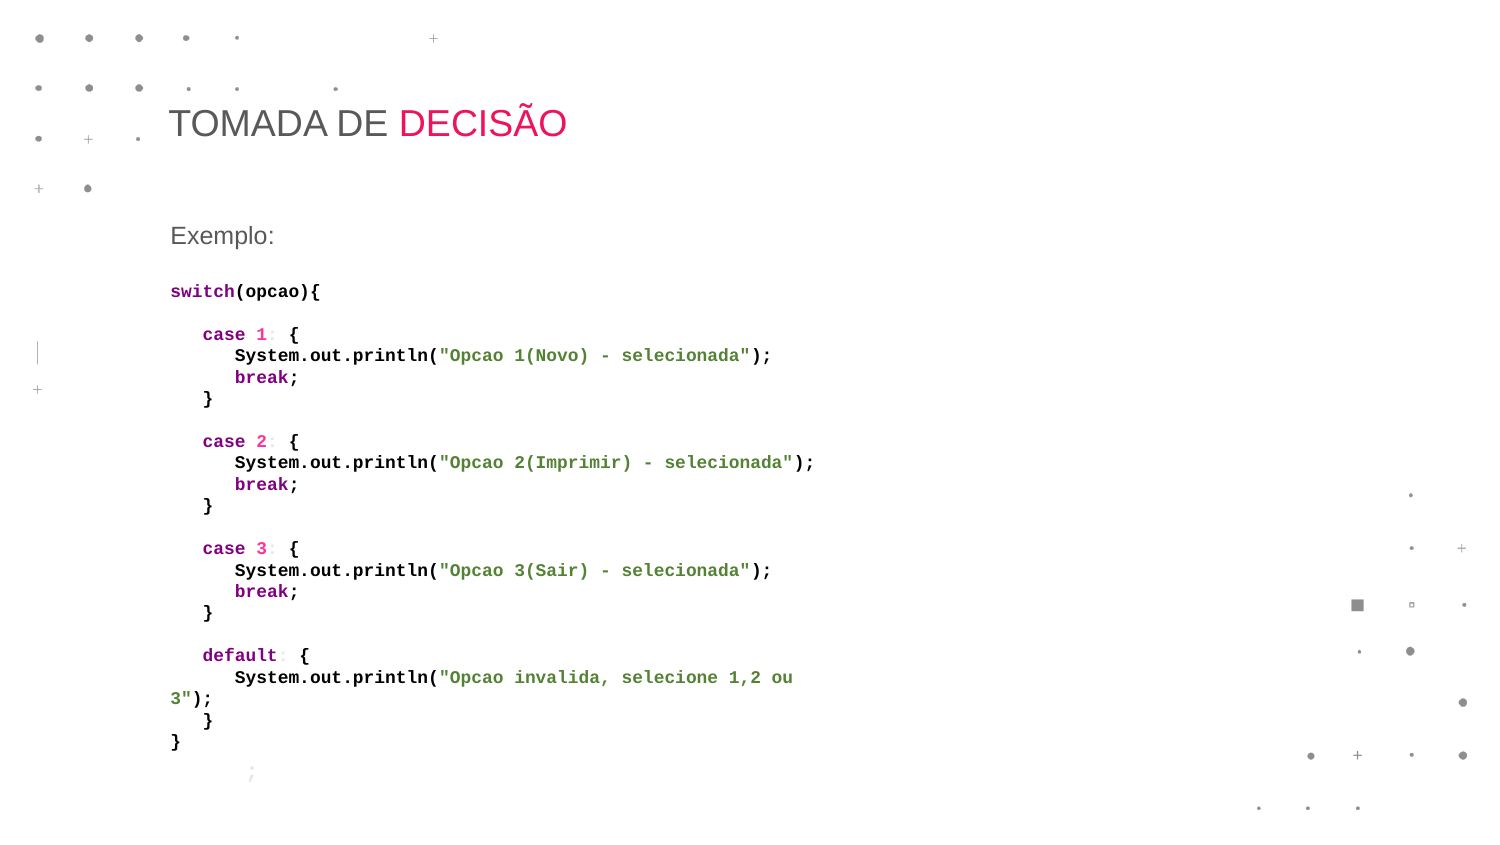

TOMADA DE DECISÃO
Exemplo:
switch(opcao){

   case 1: {
      System.out.println("Opcao 1(Novo) - selecionada");
      break;
   }

   case 2: {
      System.out.println("Opcao 2(Imprimir) - selecionada");
      break;
   }

   case 3: {
      System.out.println("Opcao 3(Sair) - selecionada");
      break;
   }

   default: {
      System.out.println("Opcao invalida, selecione 1,2 ou 3");
   }
}
;